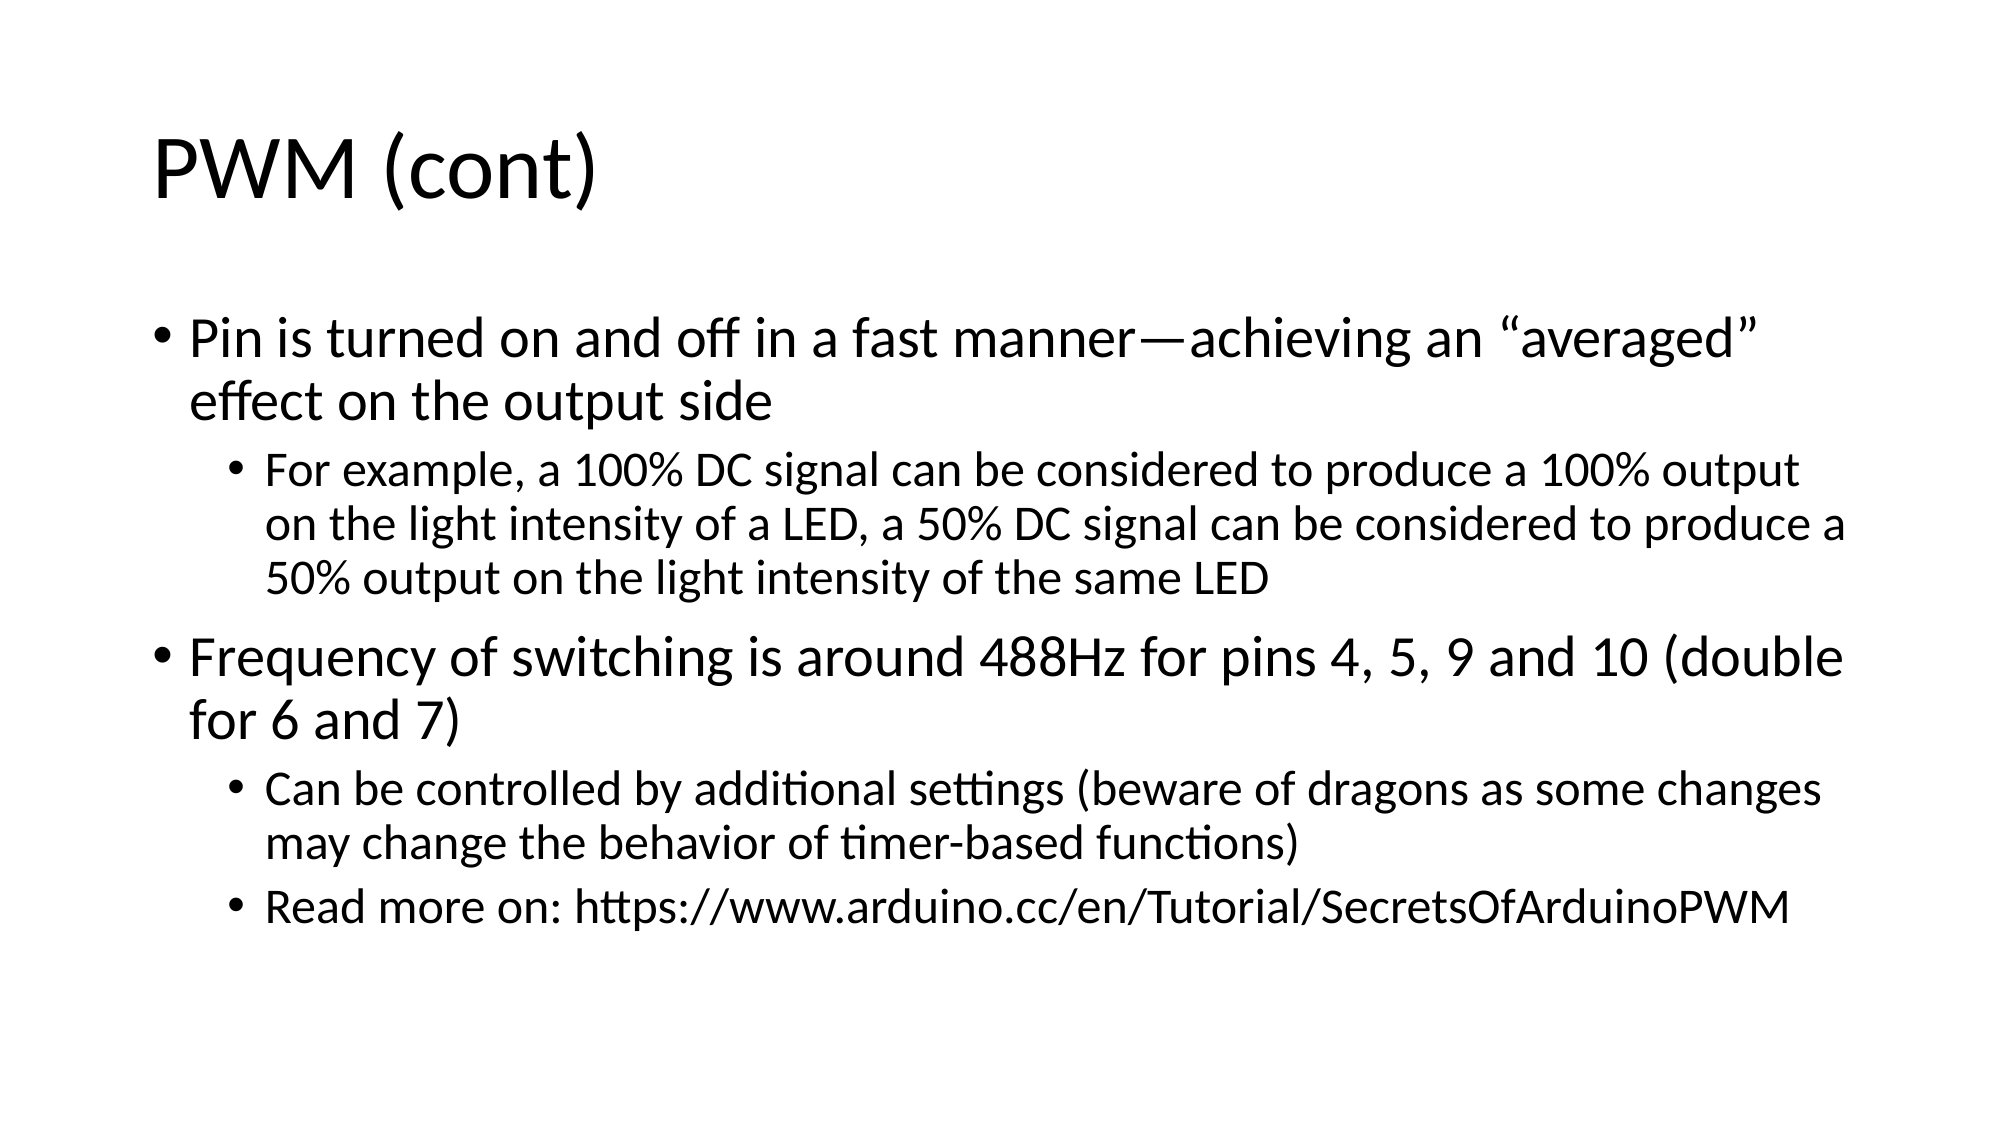

# PWM (cont)
Pin is turned on and off in a fast manner—achieving an “averaged” effect on the output side
For example, a 100% DC signal can be considered to produce a 100% output on the light intensity of a LED, a 50% DC signal can be considered to produce a 50% output on the light intensity of the same LED
Frequency of switching is around 488Hz for pins 4, 5, 9 and 10 (double for 6 and 7)
Can be controlled by additional settings (beware of dragons as some changes may change the behavior of timer-based functions)
Read more on: https://www.arduino.cc/en/Tutorial/SecretsOfArduinoPWM